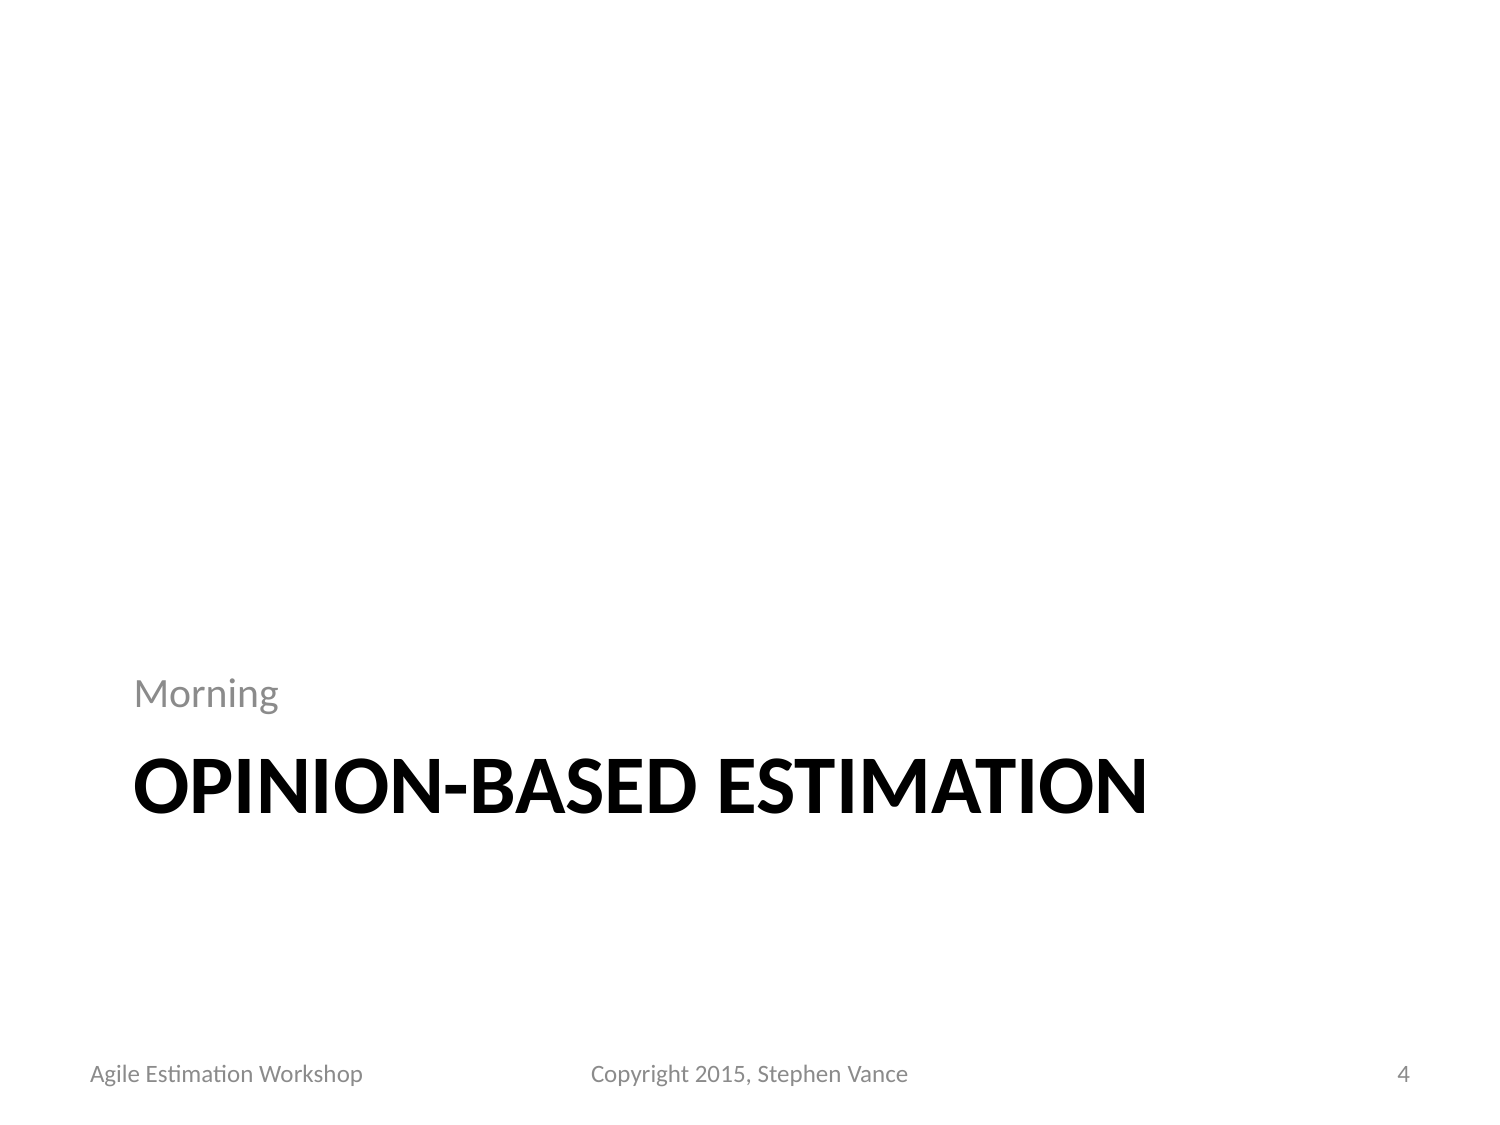

Morning
# Opinion-based Estimation
Agile Estimation Workshop
Copyright 2015, Stephen Vance
4